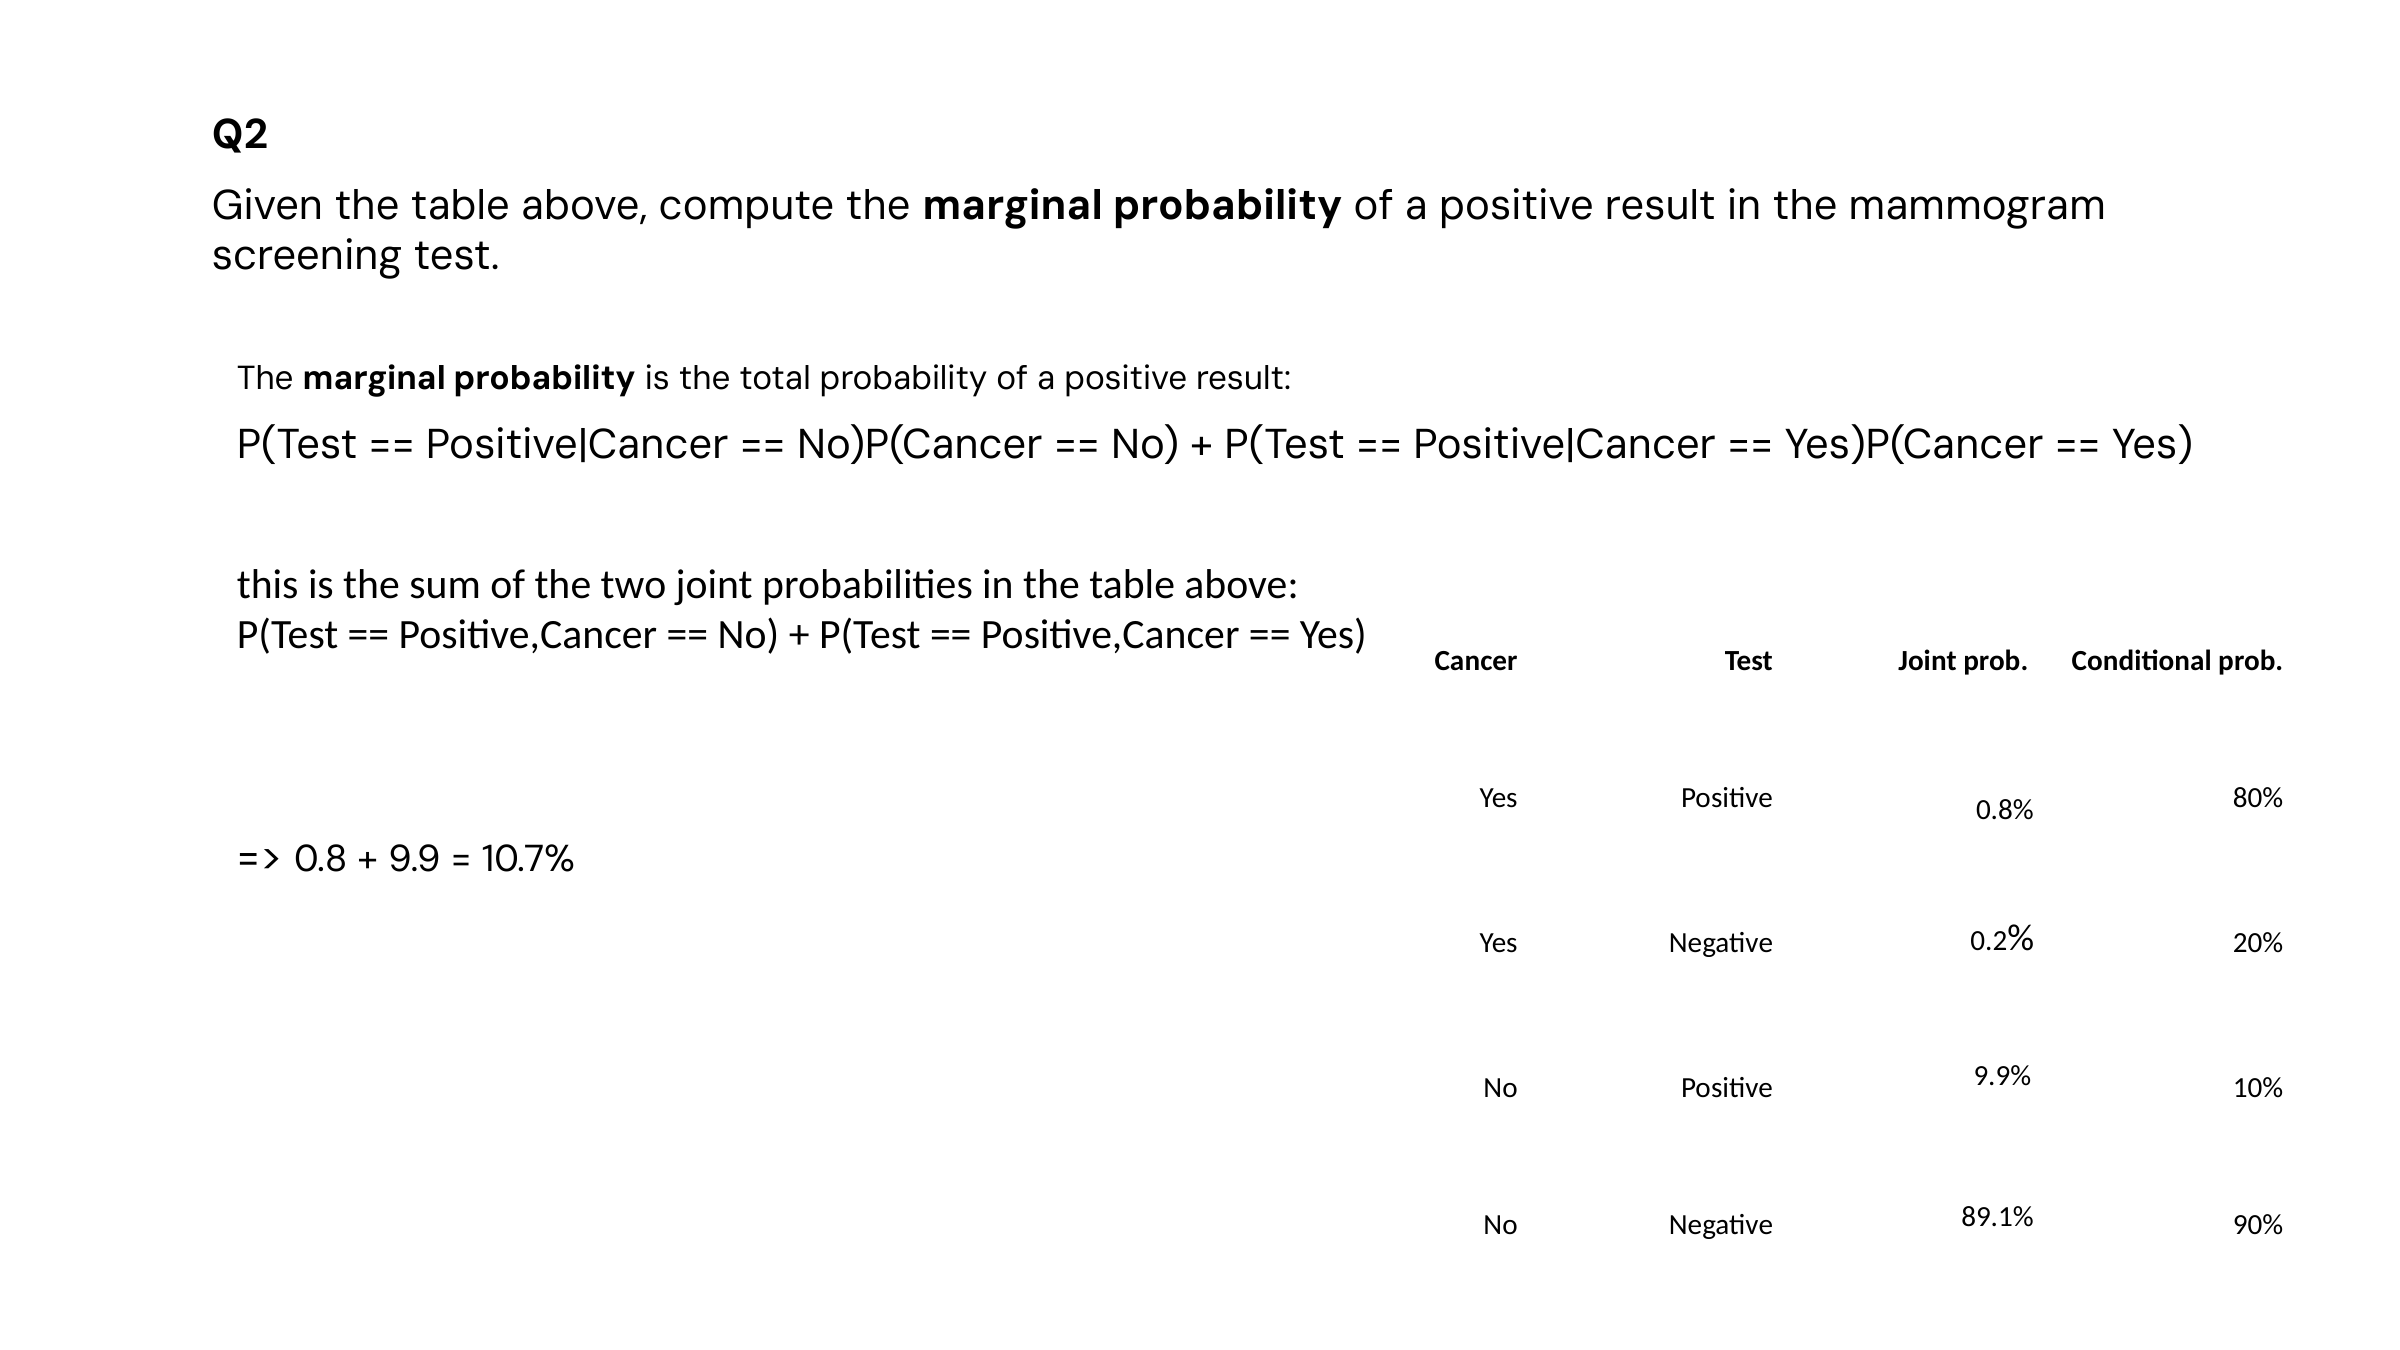

Q2
Given the table above, compute the marginal probability of a positive result in the mammogram screening test.
The marginal probability is the total probability of a positive result:
P(Test == Positive|Cancer == No)P(Cancer == No) + P(Test == Positive|Cancer == Yes)P(Cancer == Yes)

this is the sum of the two joint probabilities in the table above:
P(Test == Positive,Cancer == No) + P(Test == Positive,Cancer == Yes)

=> 0.8 + 9.9 = 10.7%
| Cancer | Test | Joint prob. | Conditional prob. |
| --- | --- | --- | --- |
| Yes | Positive |  | 80% |
| Yes | Negative |  | 20% |
| No | Positive |  | 10% |
| No | Negative |  | 90% |
0.8%
0.2%
9.9%
89.1%